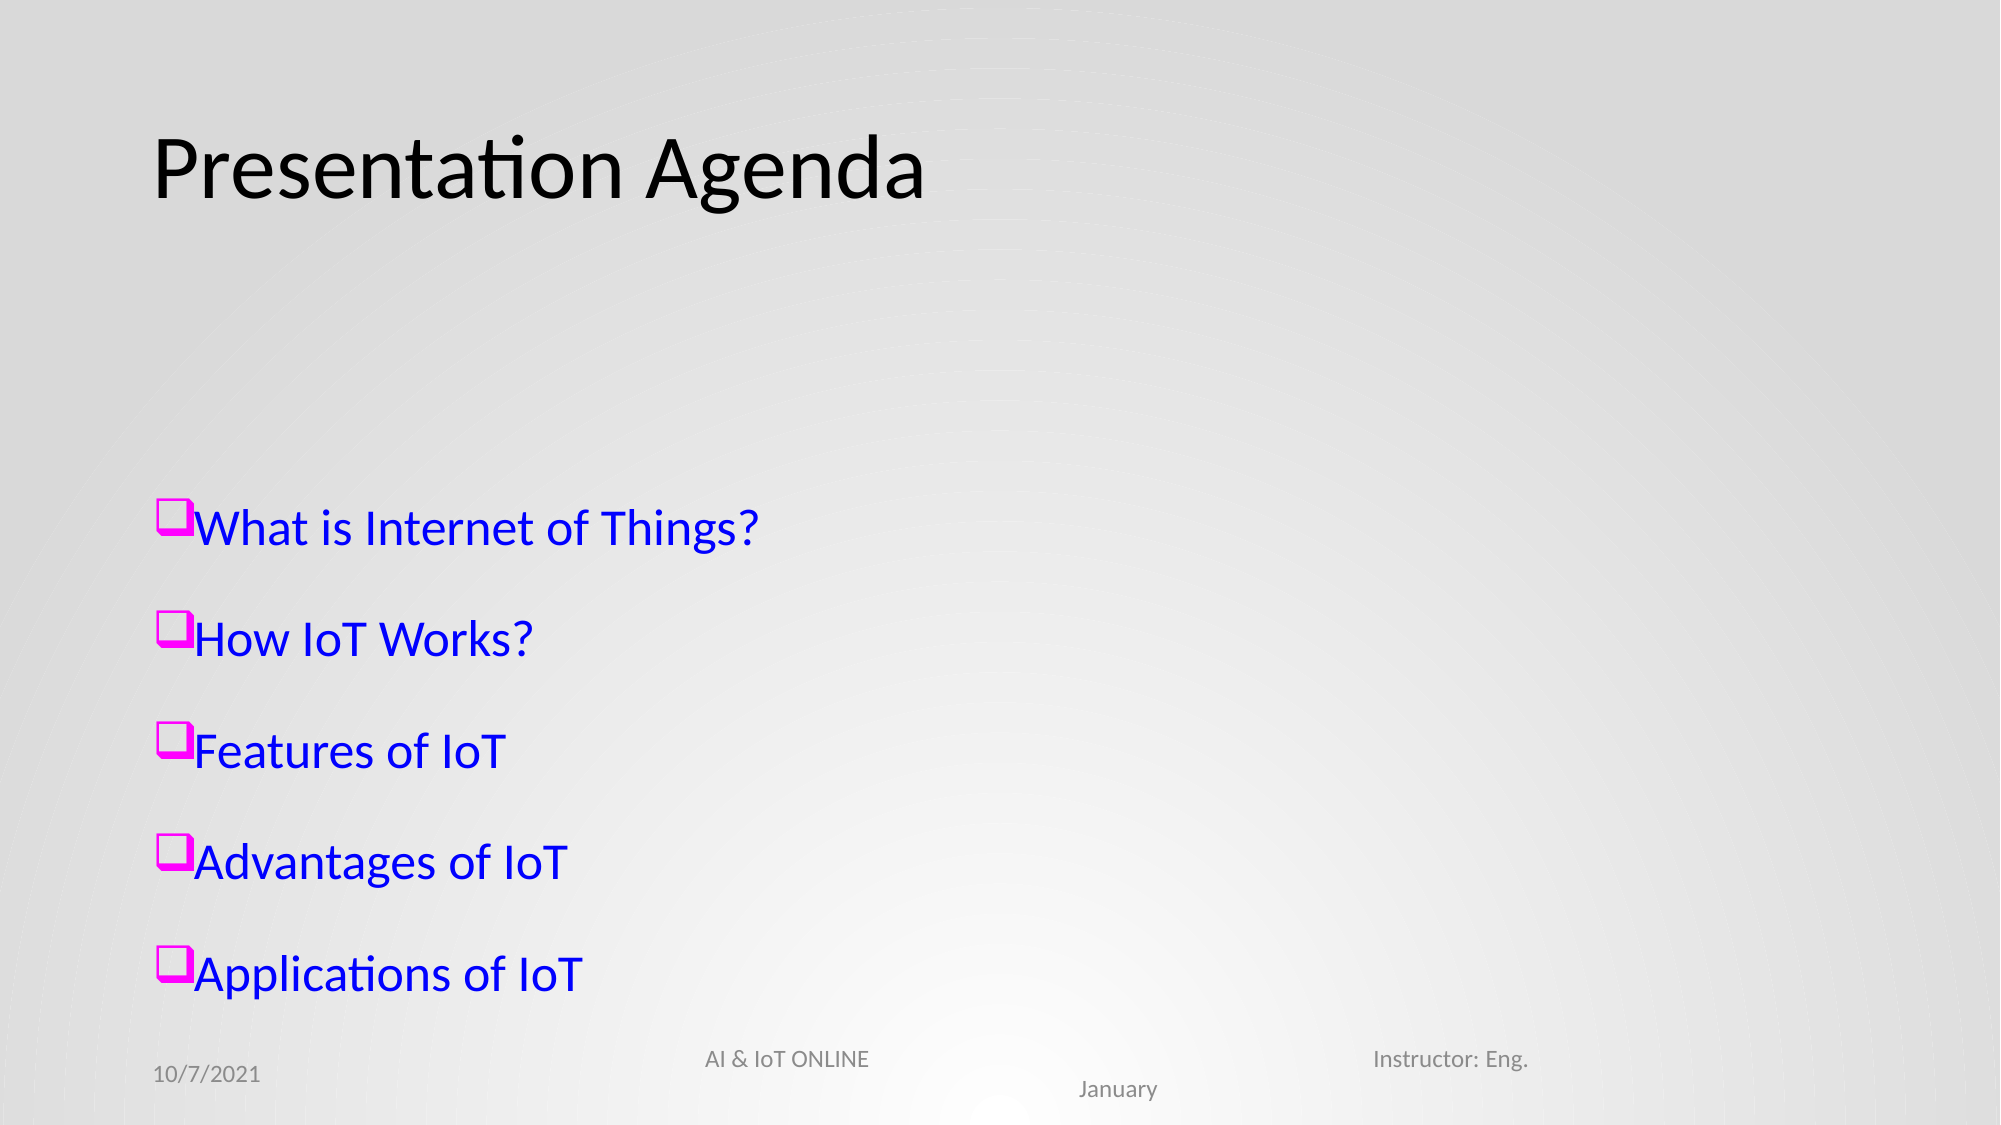

# Presentation Agenda

What is Internet of Things?
How IoT Works?
Features of IoT
Advantages of IoT
Applications of IoT

10/7/2021
AI & IoT ONLINE                                                                                        Instructor: Eng. January